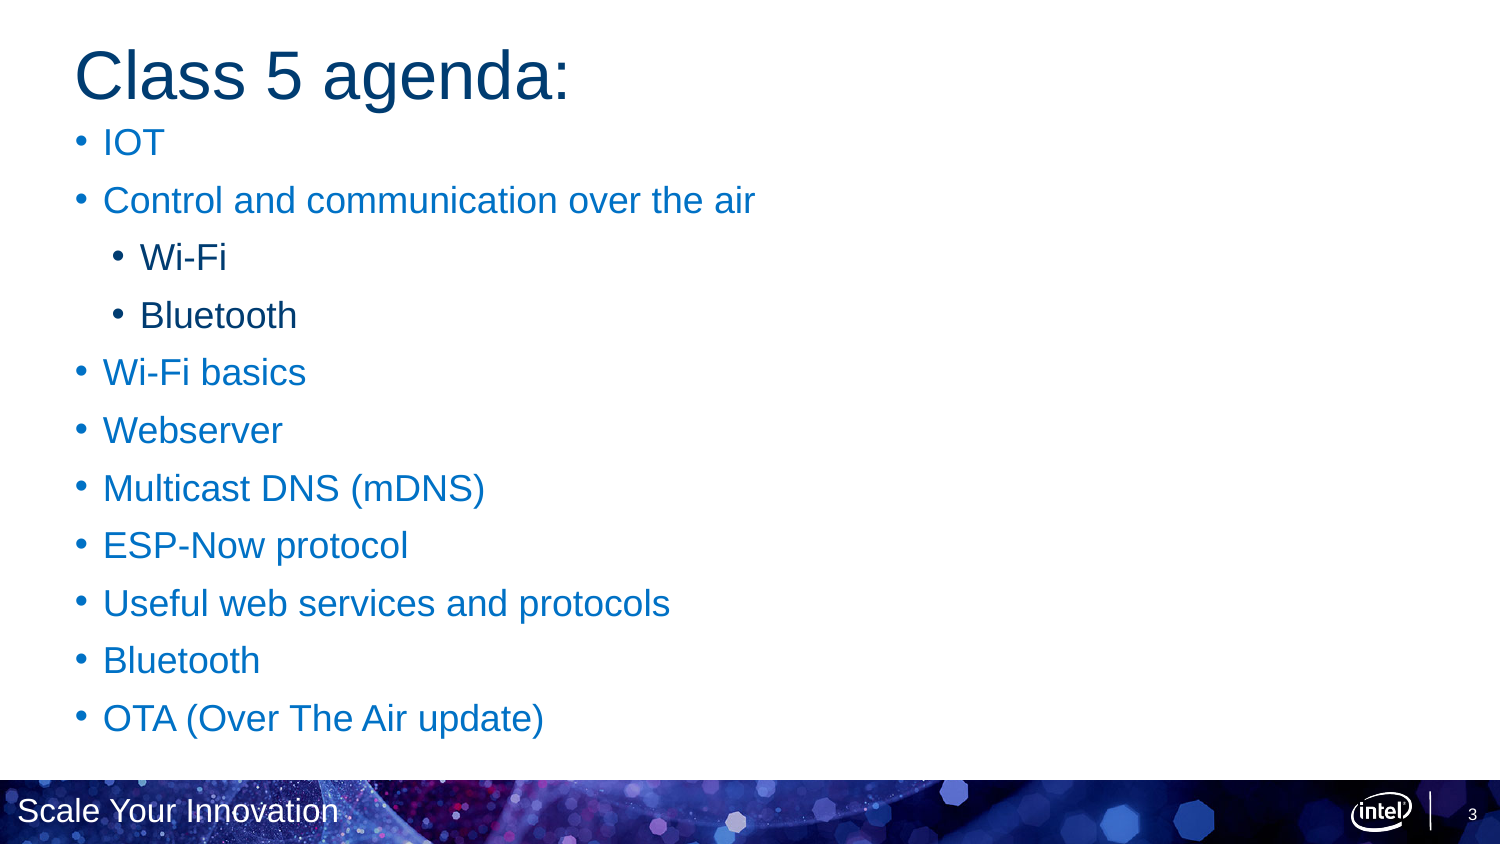

# Class 5 agenda:
IOT
Control and communication over the air
Wi-Fi
Bluetooth
Wi-Fi basics
Webserver
Multicast DNS (mDNS)
ESP-Now protocol
Useful web services and protocols
Bluetooth
OTA (Over The Air update)
3